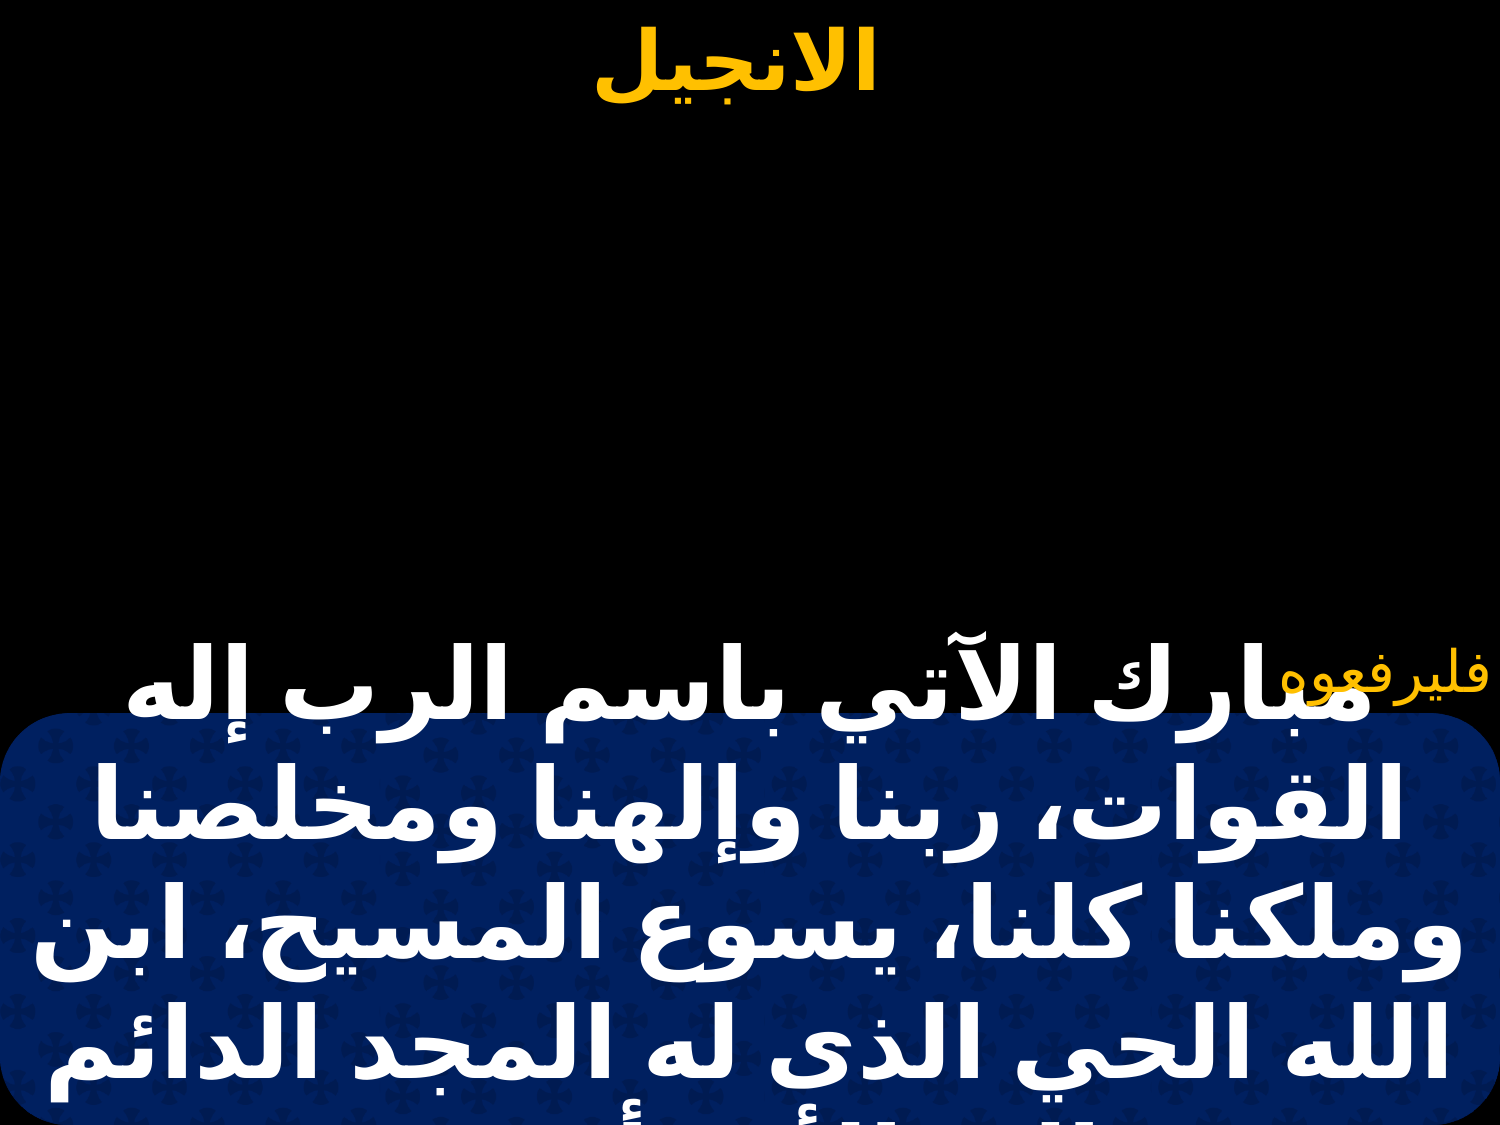

فليرفعوه
# مبارك الآتي باسم الرب إله القوات، ربنا وإلهنا ومخلصنا وملكنا كلنا، يسوع المسيح، ابن الله الحي الذى له المجد الدائم إلى الأبد. أمين.